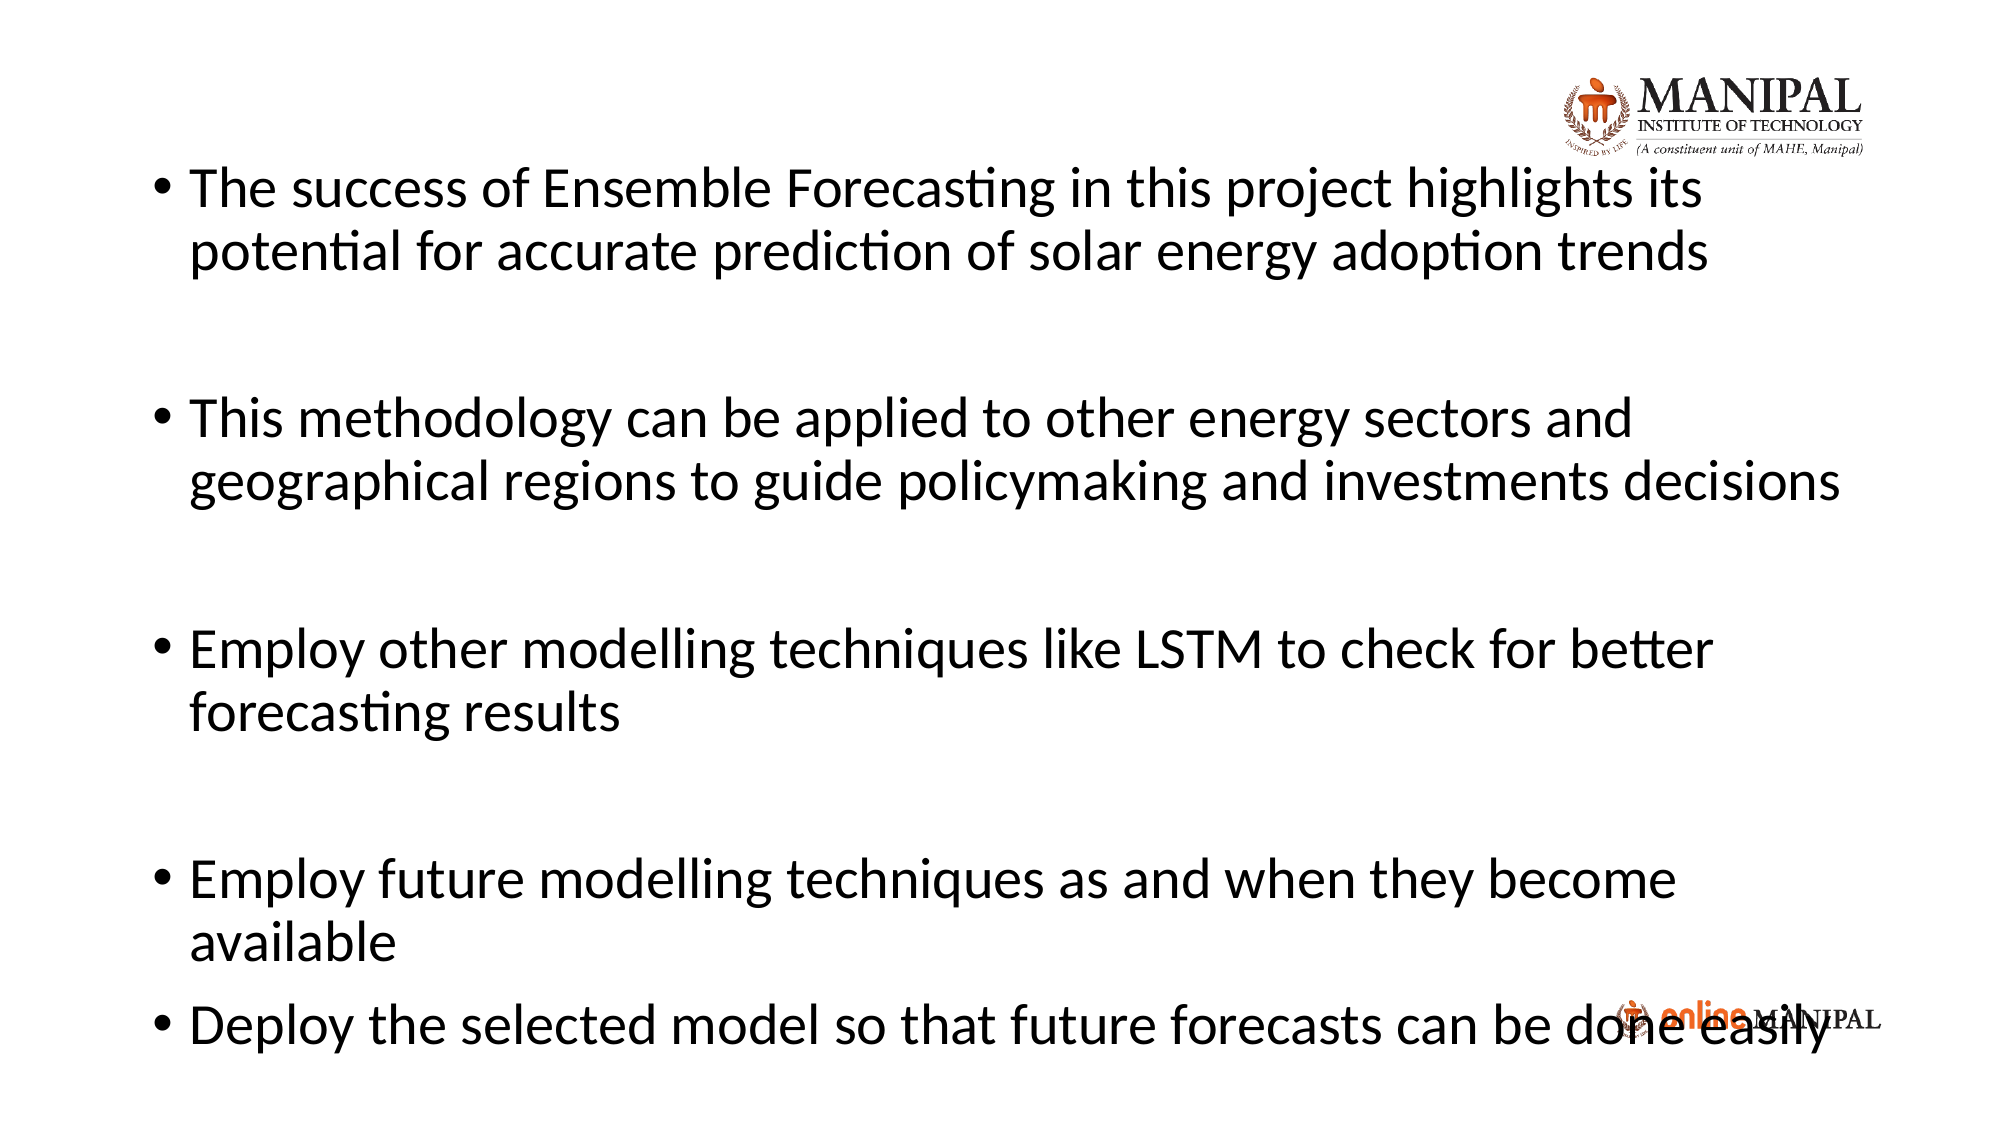

The success of Ensemble Forecasting in this project highlights its potential for accurate prediction of solar energy adoption trends

This methodology can be applied to other energy sectors and geographical regions to guide policymaking and investments decisions

Employ other modelling techniques like LSTM to check for better forecasting results

Employ future modelling techniques as and when they become available
Deploy the selected model so that future forecasts can be done easily